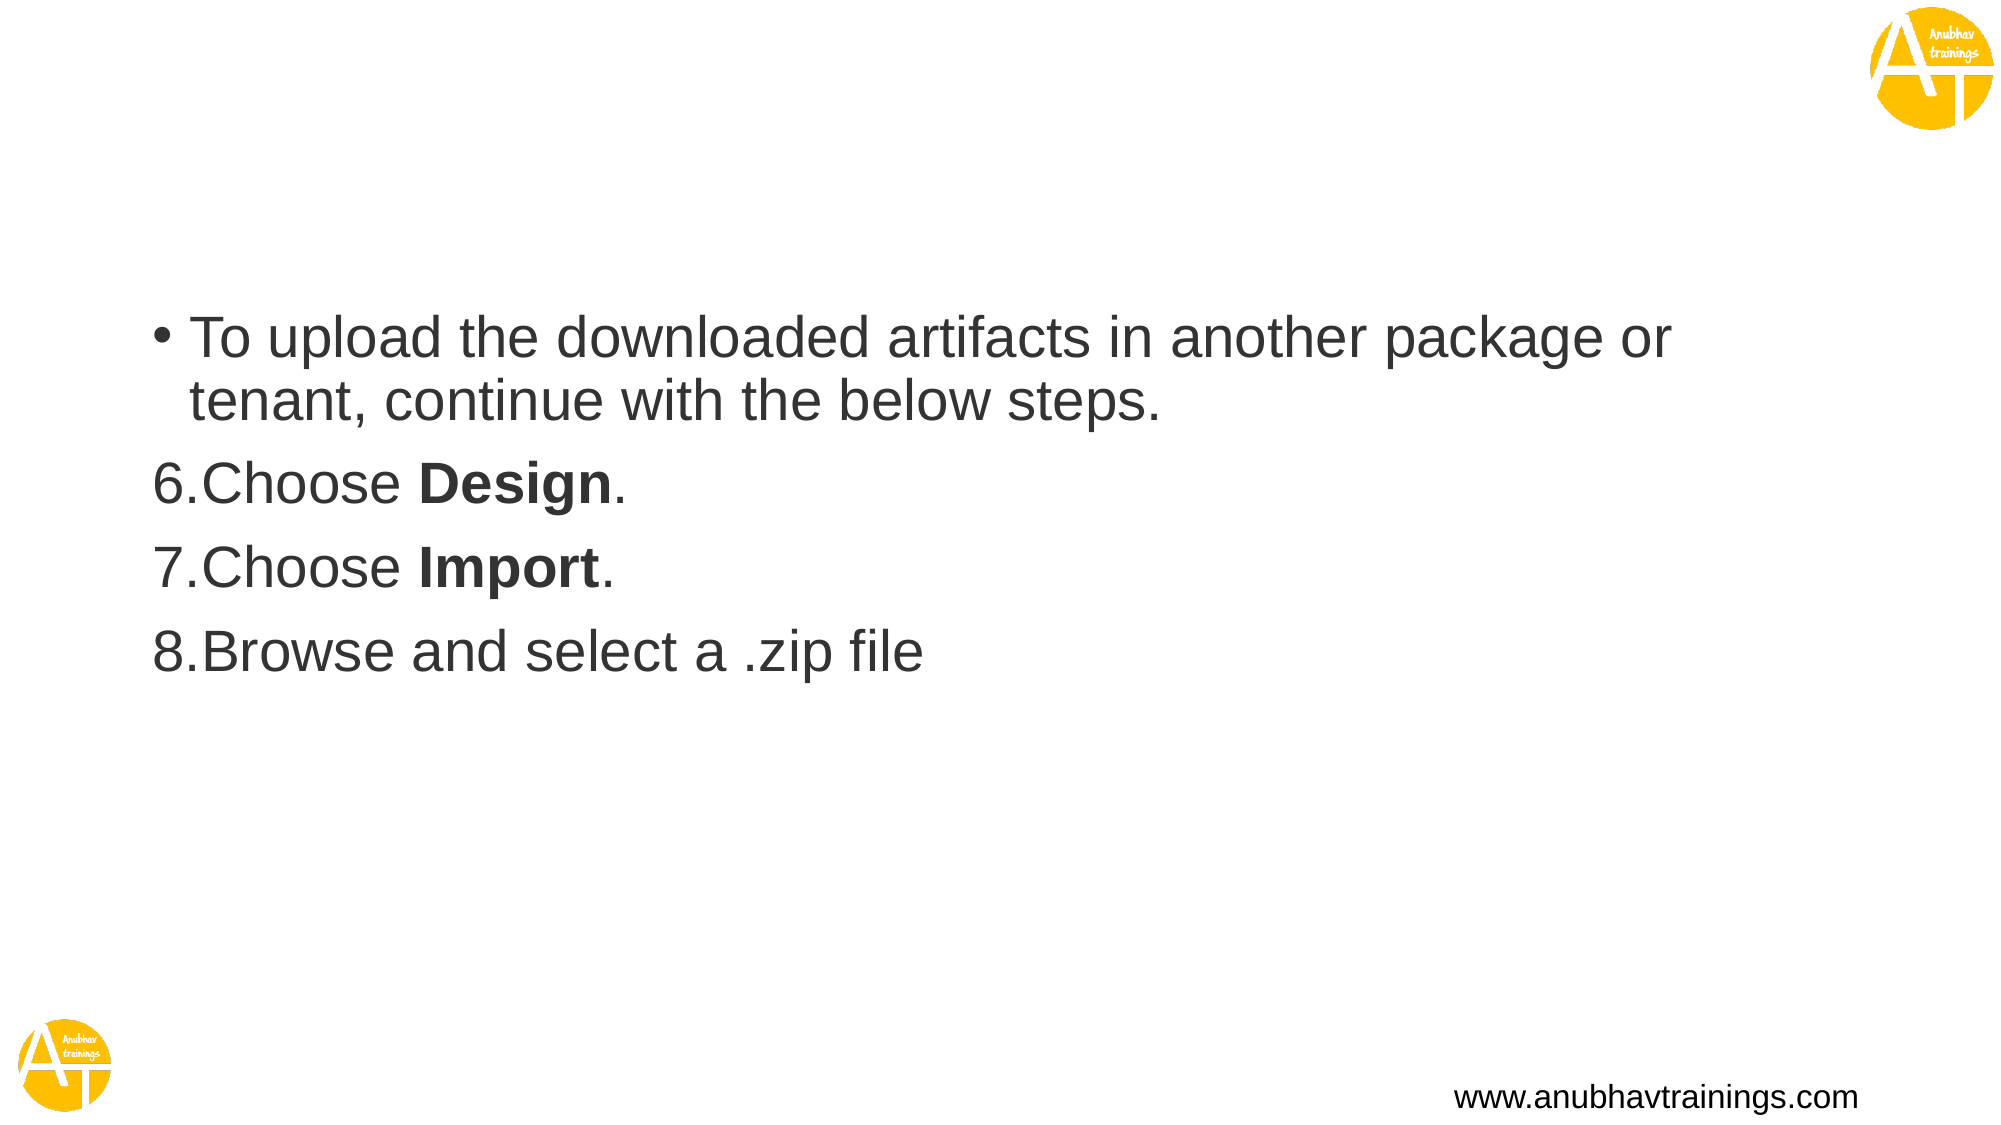

To upload the downloaded artifacts in another package or tenant, continue with the below steps.
Choose Design.
Choose Import.
Browse and select a .zip file

www.anubhavtrainings.com